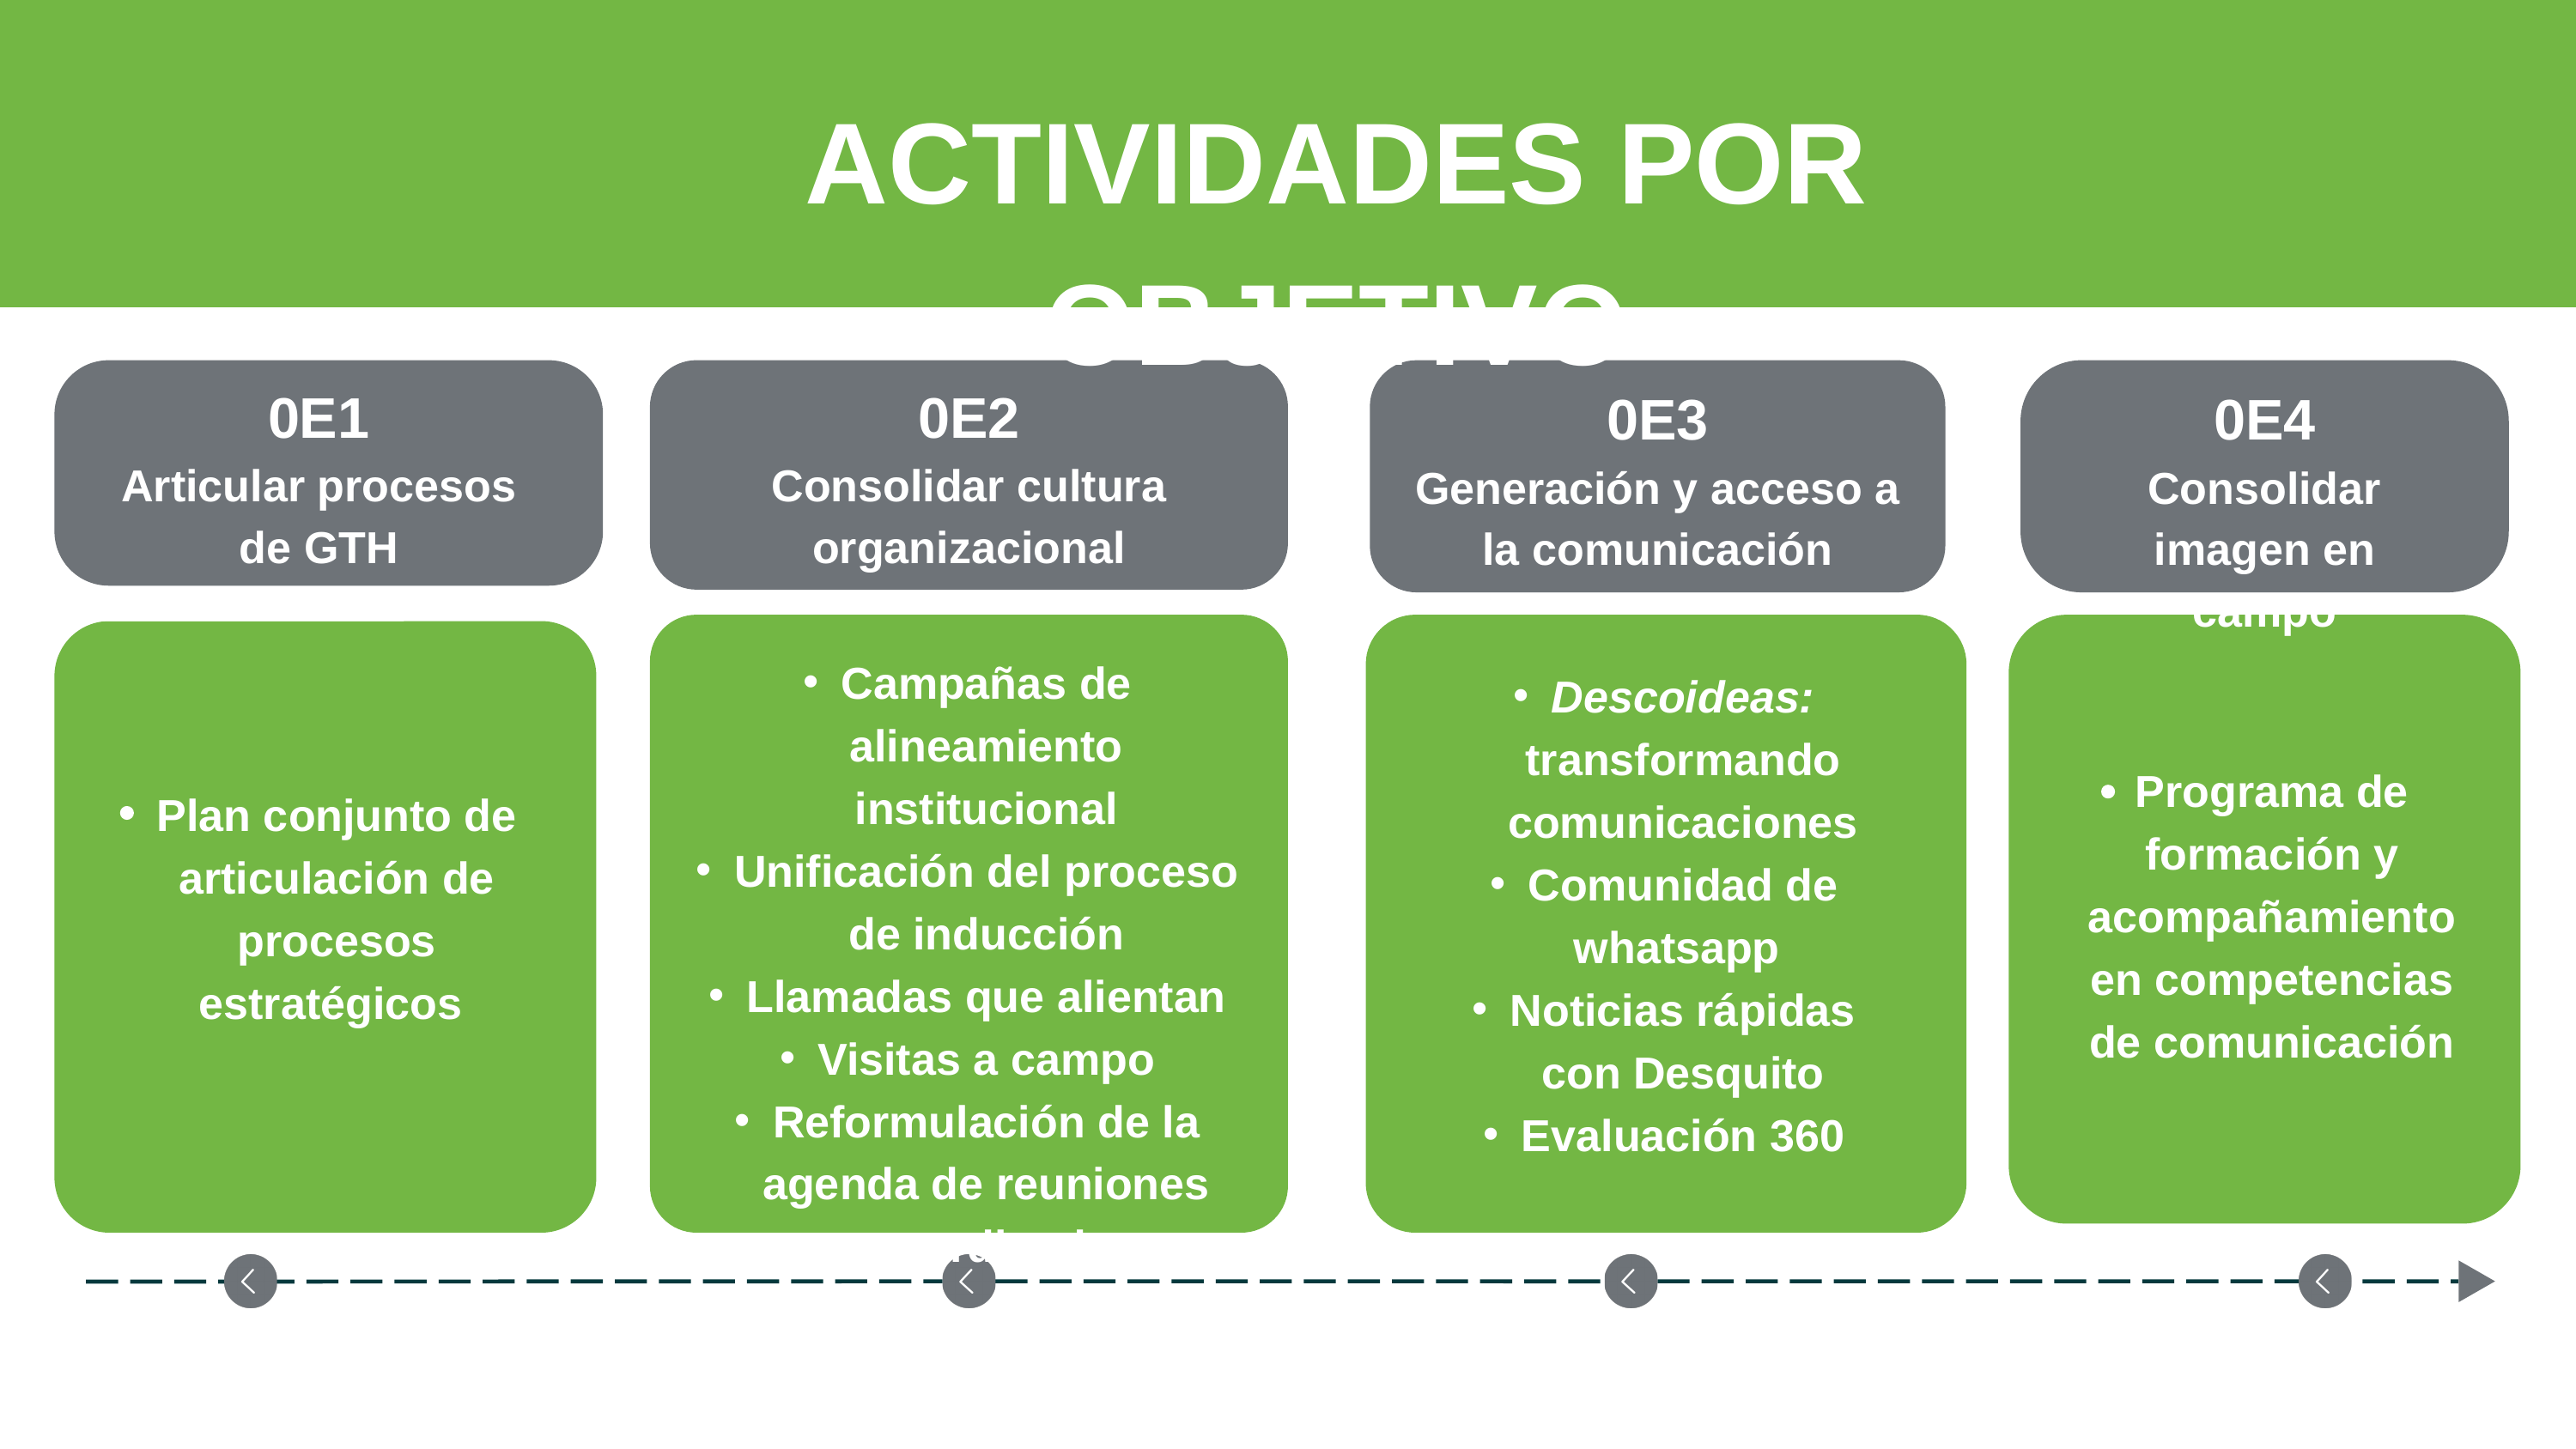

ACTIVIDADES POR OBJETIVO

0E1
Articular procesos de GTH
0E2
Consolidar cultura organizacional
0E3
Generación y acceso a la comunicación
0E4
Consolidar imagen en campo

Campañas de alineamiento institucional
Unificación del proceso de inducción
Llamadas que alientan
Visitas a campo
Reformulación de la agenda de reuniones con coordinadores

Descoideas: transformando comunicaciones
Comunidad de whatsapp
Noticias rápidas con Desquito
Evaluación 360

Programa de formación y acompañamiento
 en competencias
de comunicación
Plan conjunto de articulación de procesos estratégicos